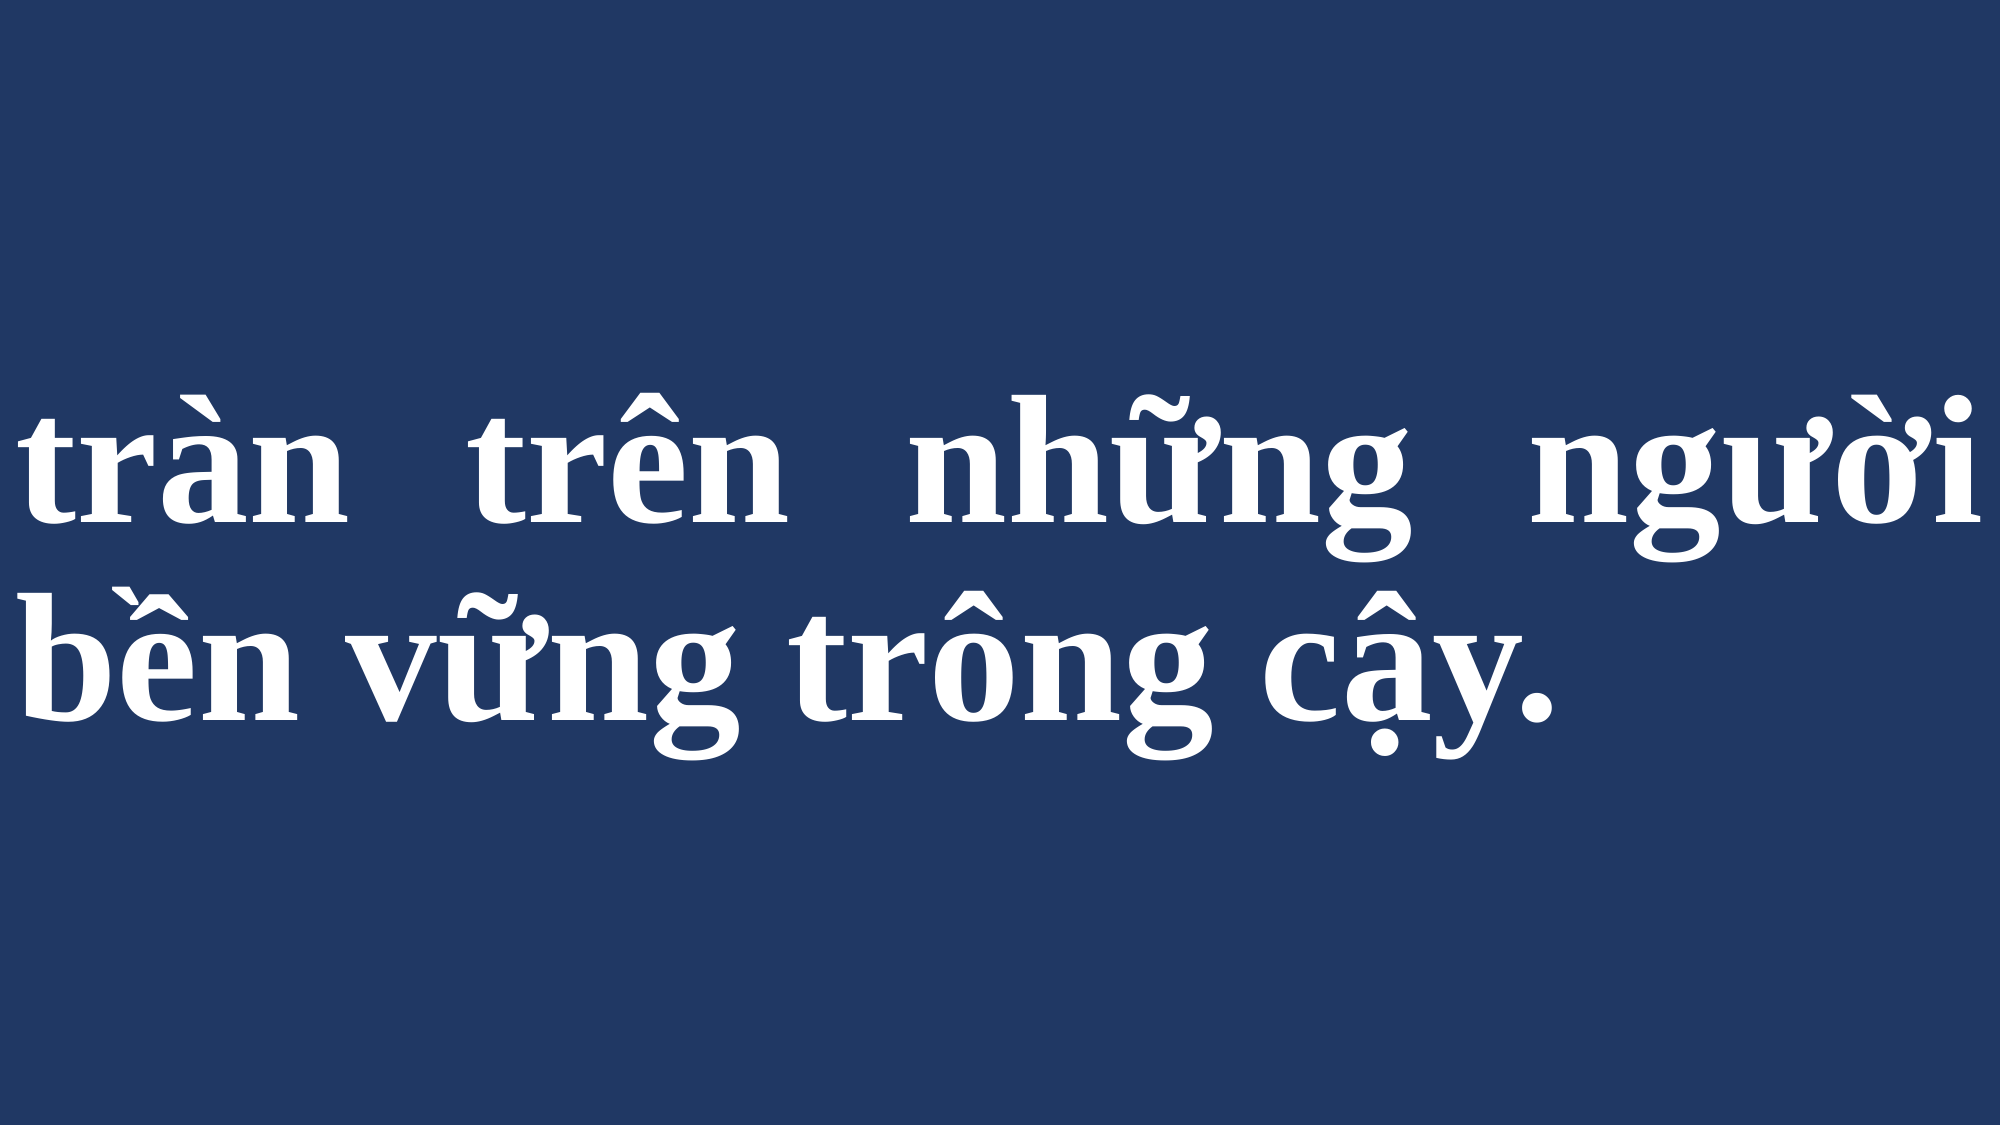

# tràn trên những người bền vững trông cậy.